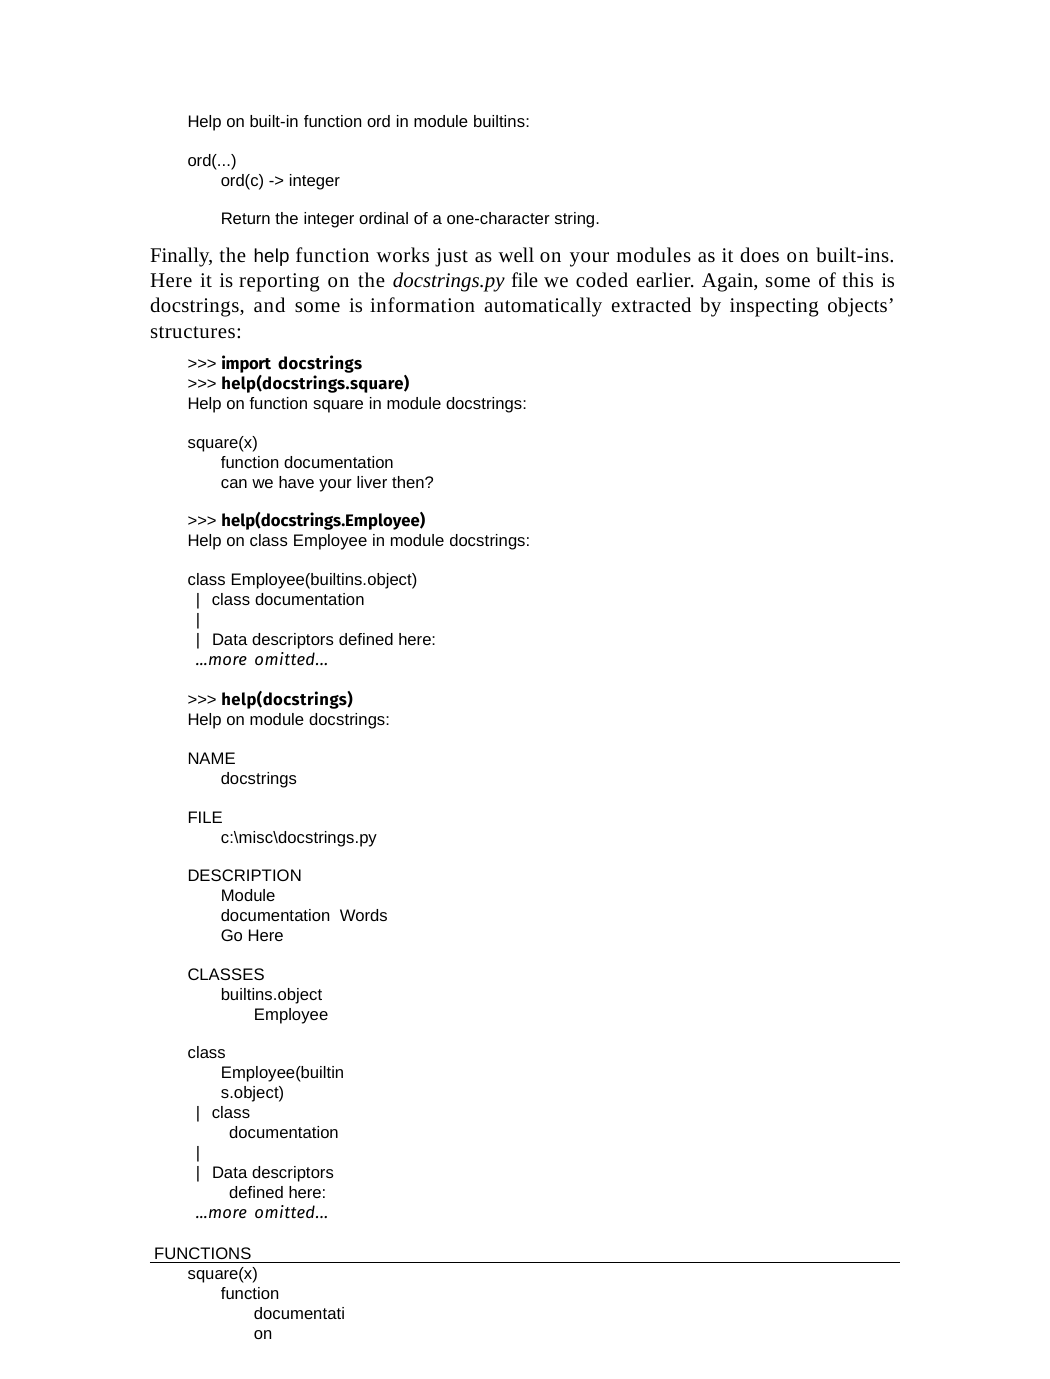

Help on built-in function ord in module builtins:

ord(...)
ord(c) -> integer

Return the integer ordinal of a one-character string.
Finally, the help function works just as well on your modules as it does on built-ins.  Here it is reporting on the docstrings.py file we coded earlier. Again, some of this is  docstrings, and some is information automatically extracted by inspecting objects’  structures:
>>> import docstrings
>>> help(docstrings.square)
Help on function square in module docstrings:

square(x)
function documentation
can we have your liver then?

>>> help(docstrings.Employee)
Help on class Employee in module docstrings:

class Employee(builtins.object)
| class documentation
|
| Data descriptors defined here:
...more omitted...

>>> help(docstrings)
Help on module docstrings:

NAME
docstrings

FILE
c:\misc\docstrings.py

DESCRIPTION
Module documentation  Words Go Here

CLASSES
builtins.object  Employee

class Employee(builtins.object)
| class documentation
|
| Data descriptors defined here:
...more omitted...

FUNCTIONS
square(x)
function documentation

382  |  Chapter 15:  The Documentation Interlude